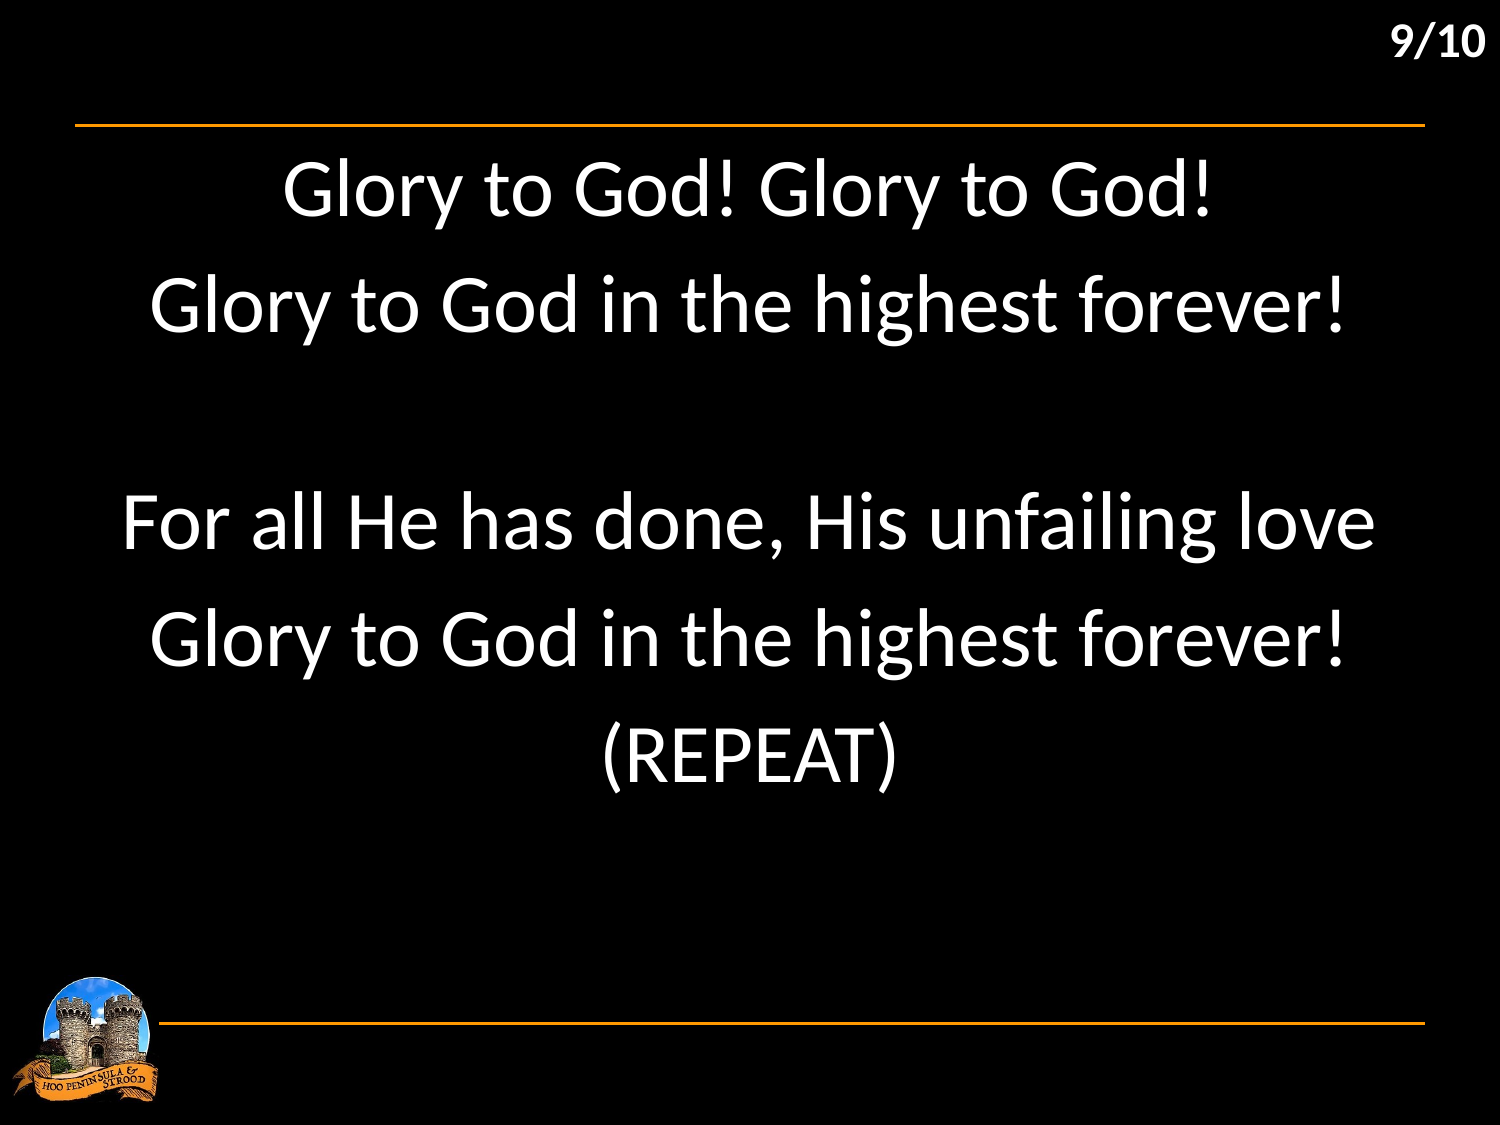

9/10
Glory to God! Glory to God!
Glory to God in the highest forever!
For all He has done, His unfailing love
Glory to God in the highest forever!
(REPEAT)